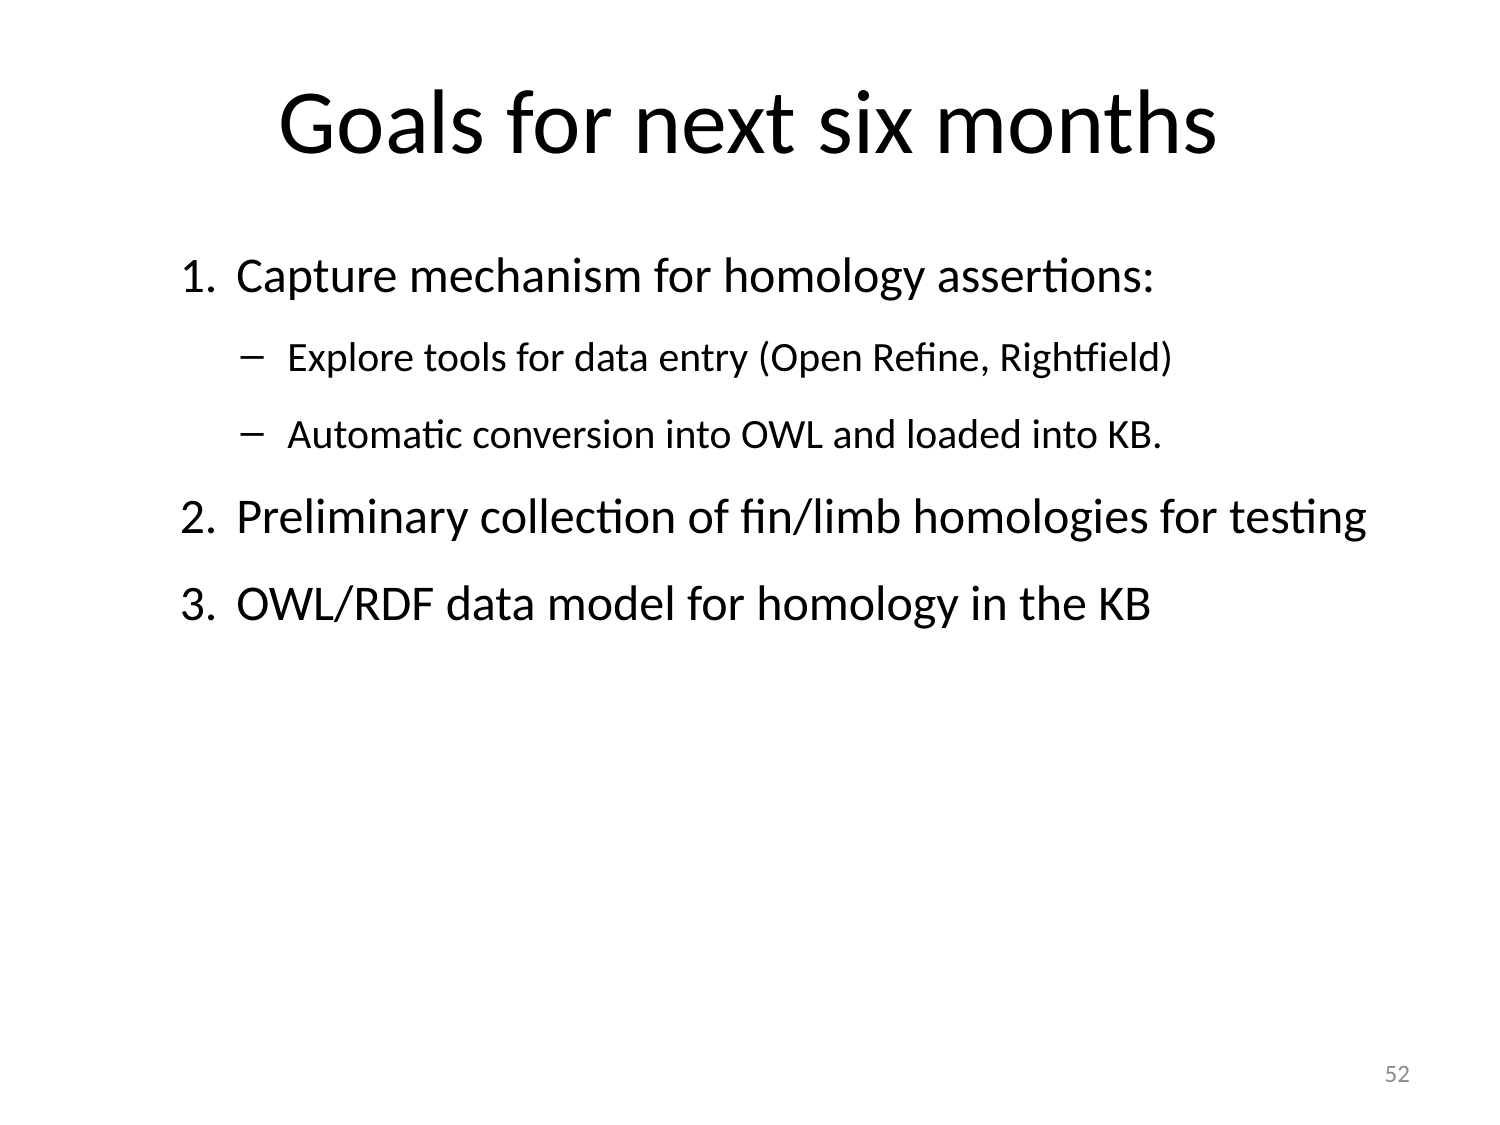

# Goals for next six months
Capture mechanism for homology assertions:
Explore tools for data entry (Open Refine, Rightfield)
Automatic conversion into OWL and loaded into KB.
Preliminary collection of fin/limb homologies for testing
OWL/RDF data model for homology in the KB
52